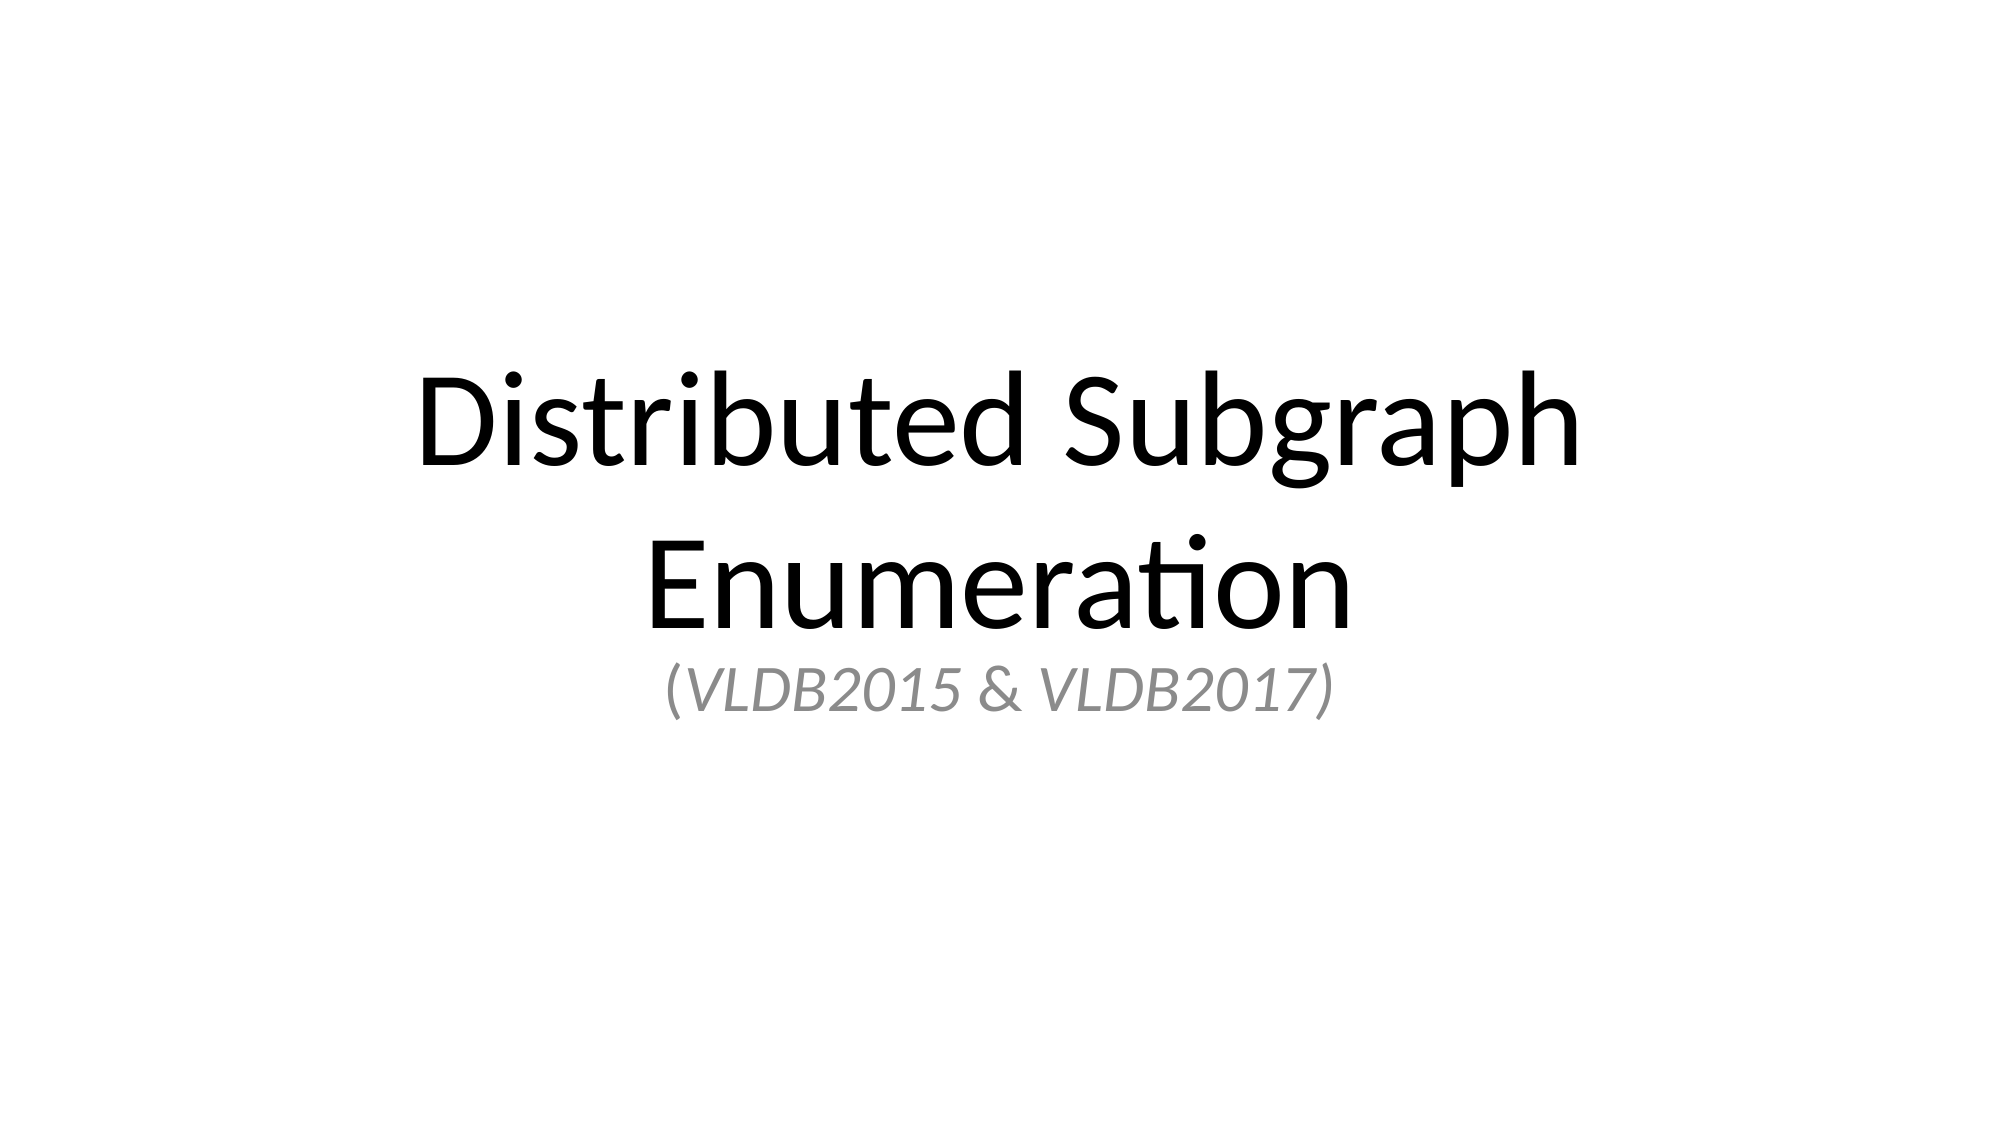

# Distributed Subgraph Enumeration
(VLDB2015 & VLDB2017)